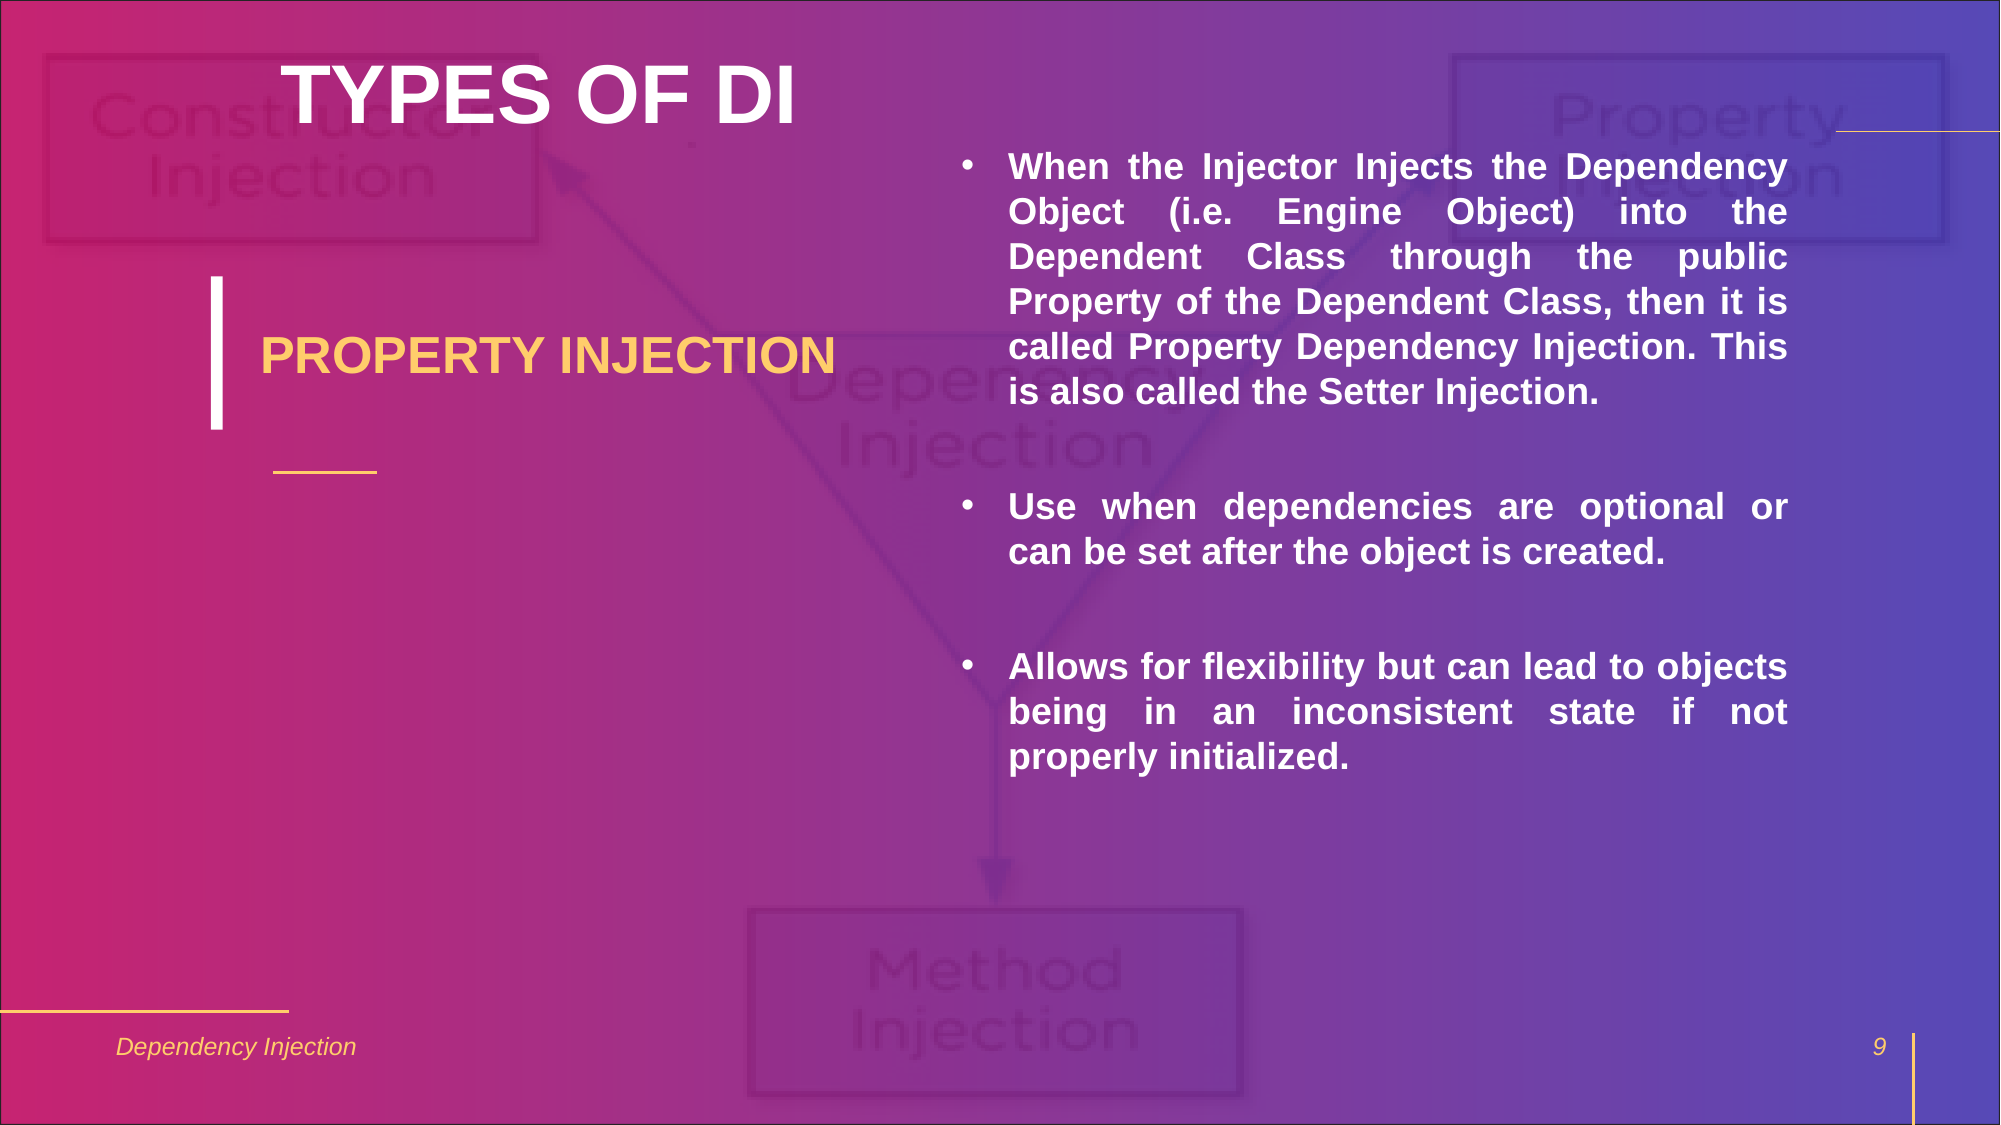

# TYPES OF DI
When the Injector Injects the Dependency Object (i.e. Engine Object) into the Dependent Class through the public Property of the Dependent Class, then it is called Property Dependency Injection. This is also called the Setter Injection.

Use when dependencies are optional or can be set after the object is created.

Allows for flexibility but can lead to objects being in an inconsistent state if not properly initialized.
PROPERTY INJECTION
Dependency Injection
9